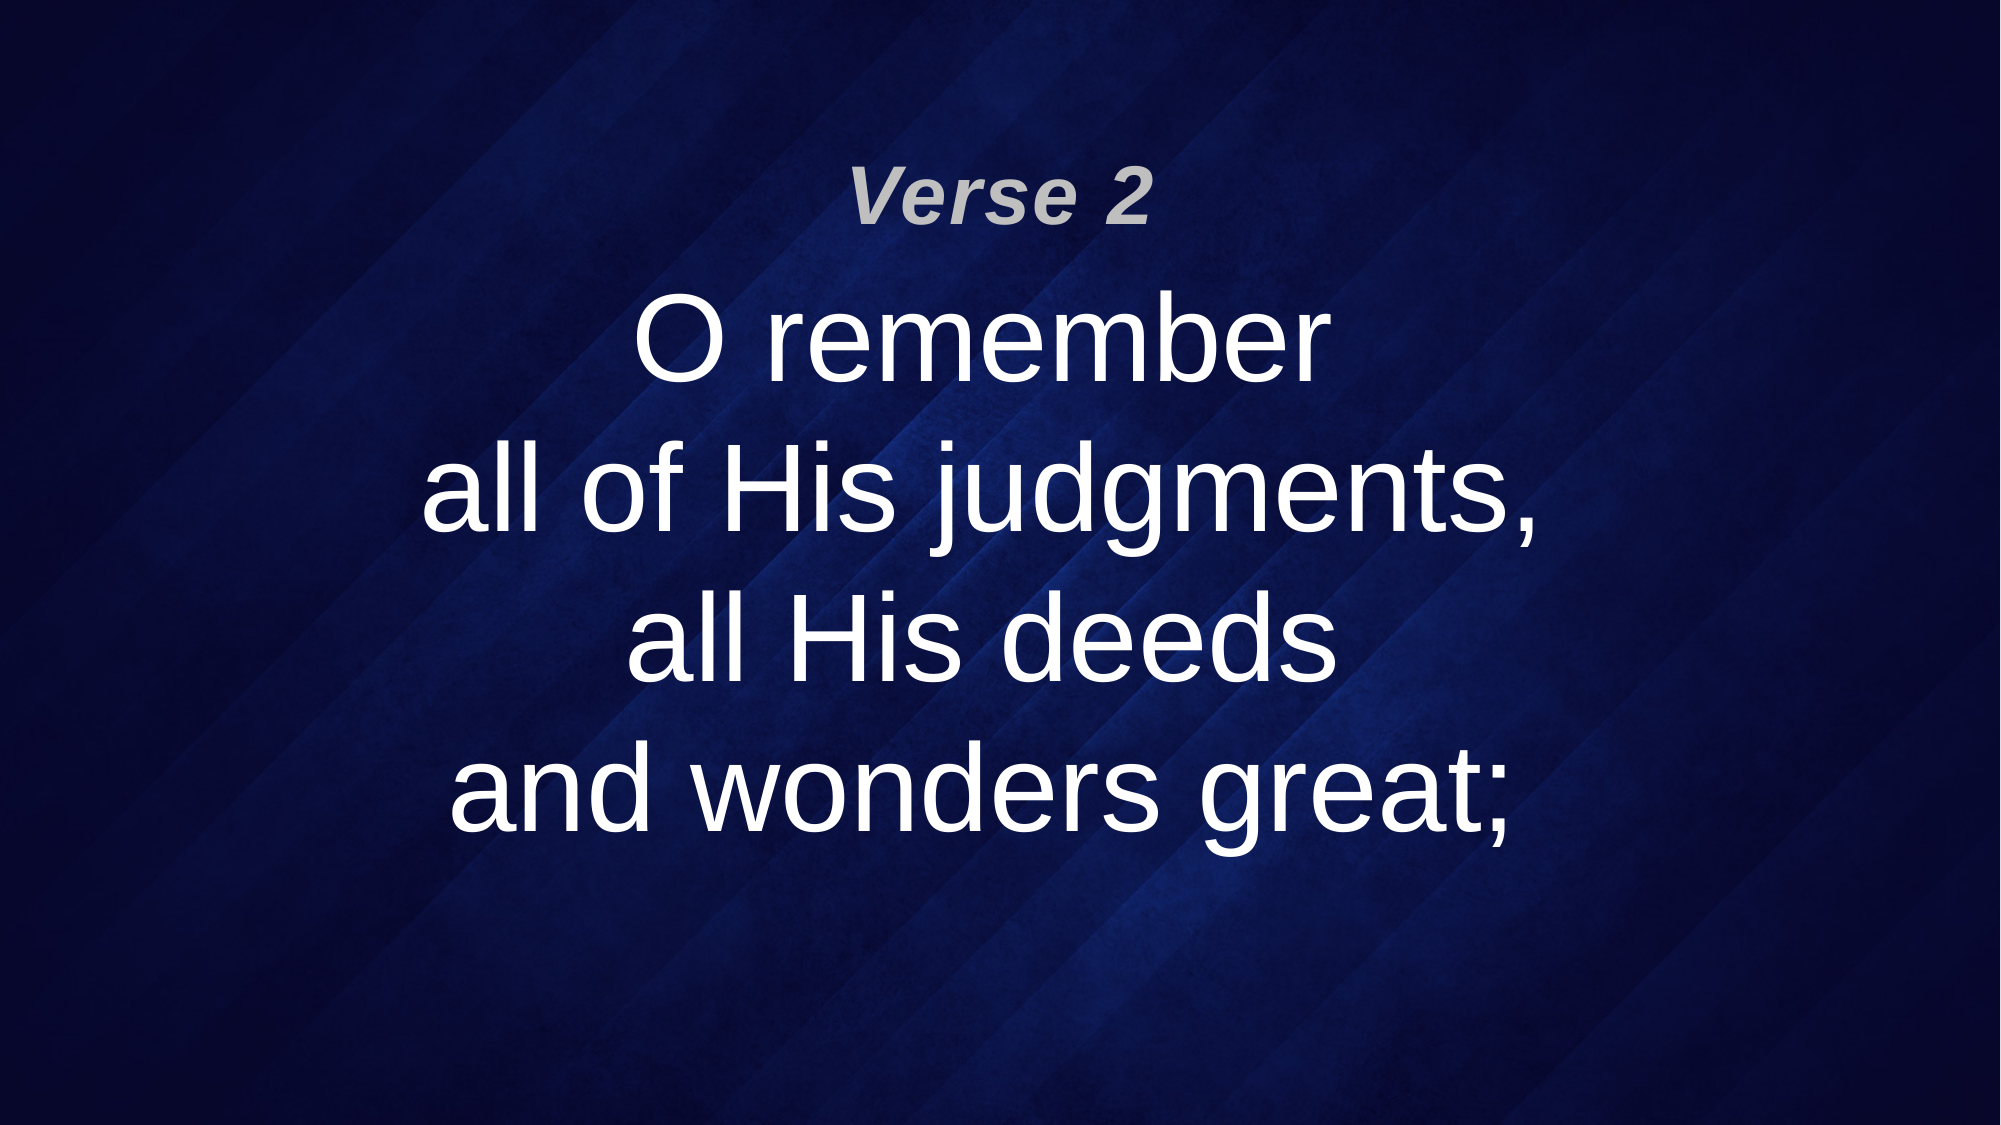

Verse 2
# O remember all of His judgments, all His deeds and wonders great;